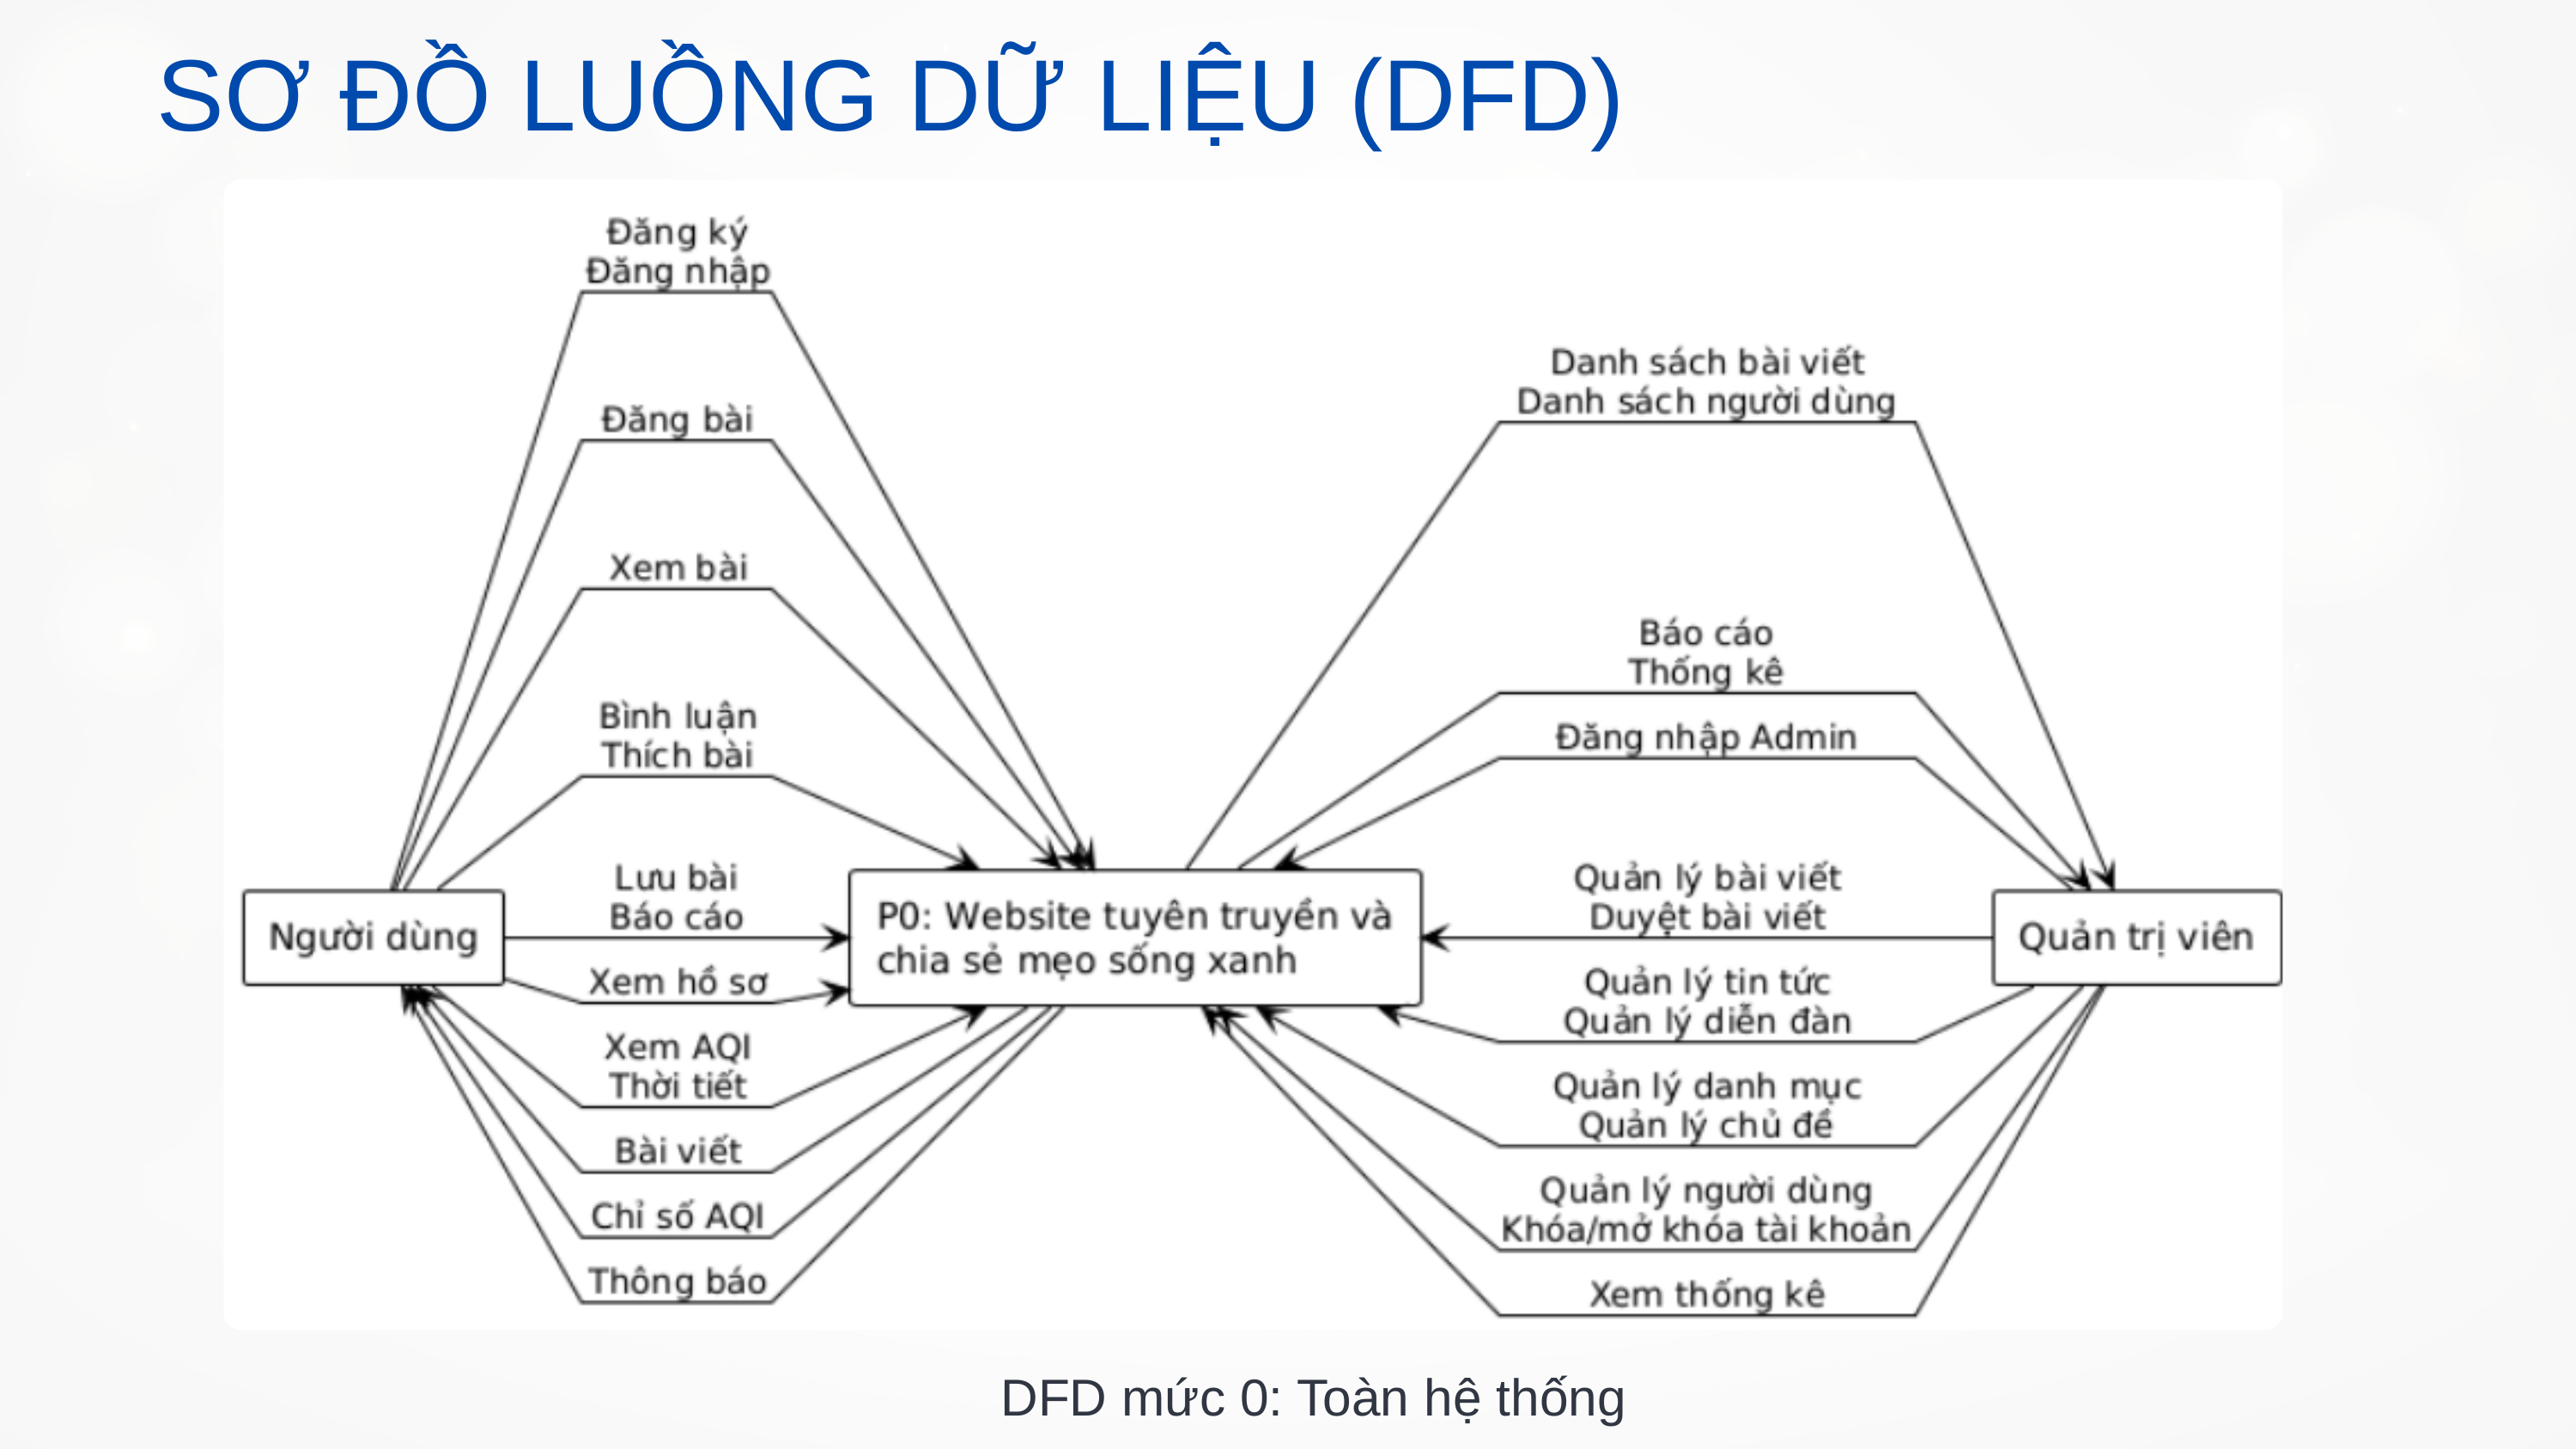

SƠ ĐỒ LUỒNG DỮ LIỆU (DFD)

DFD mức 0: Toàn hệ thống